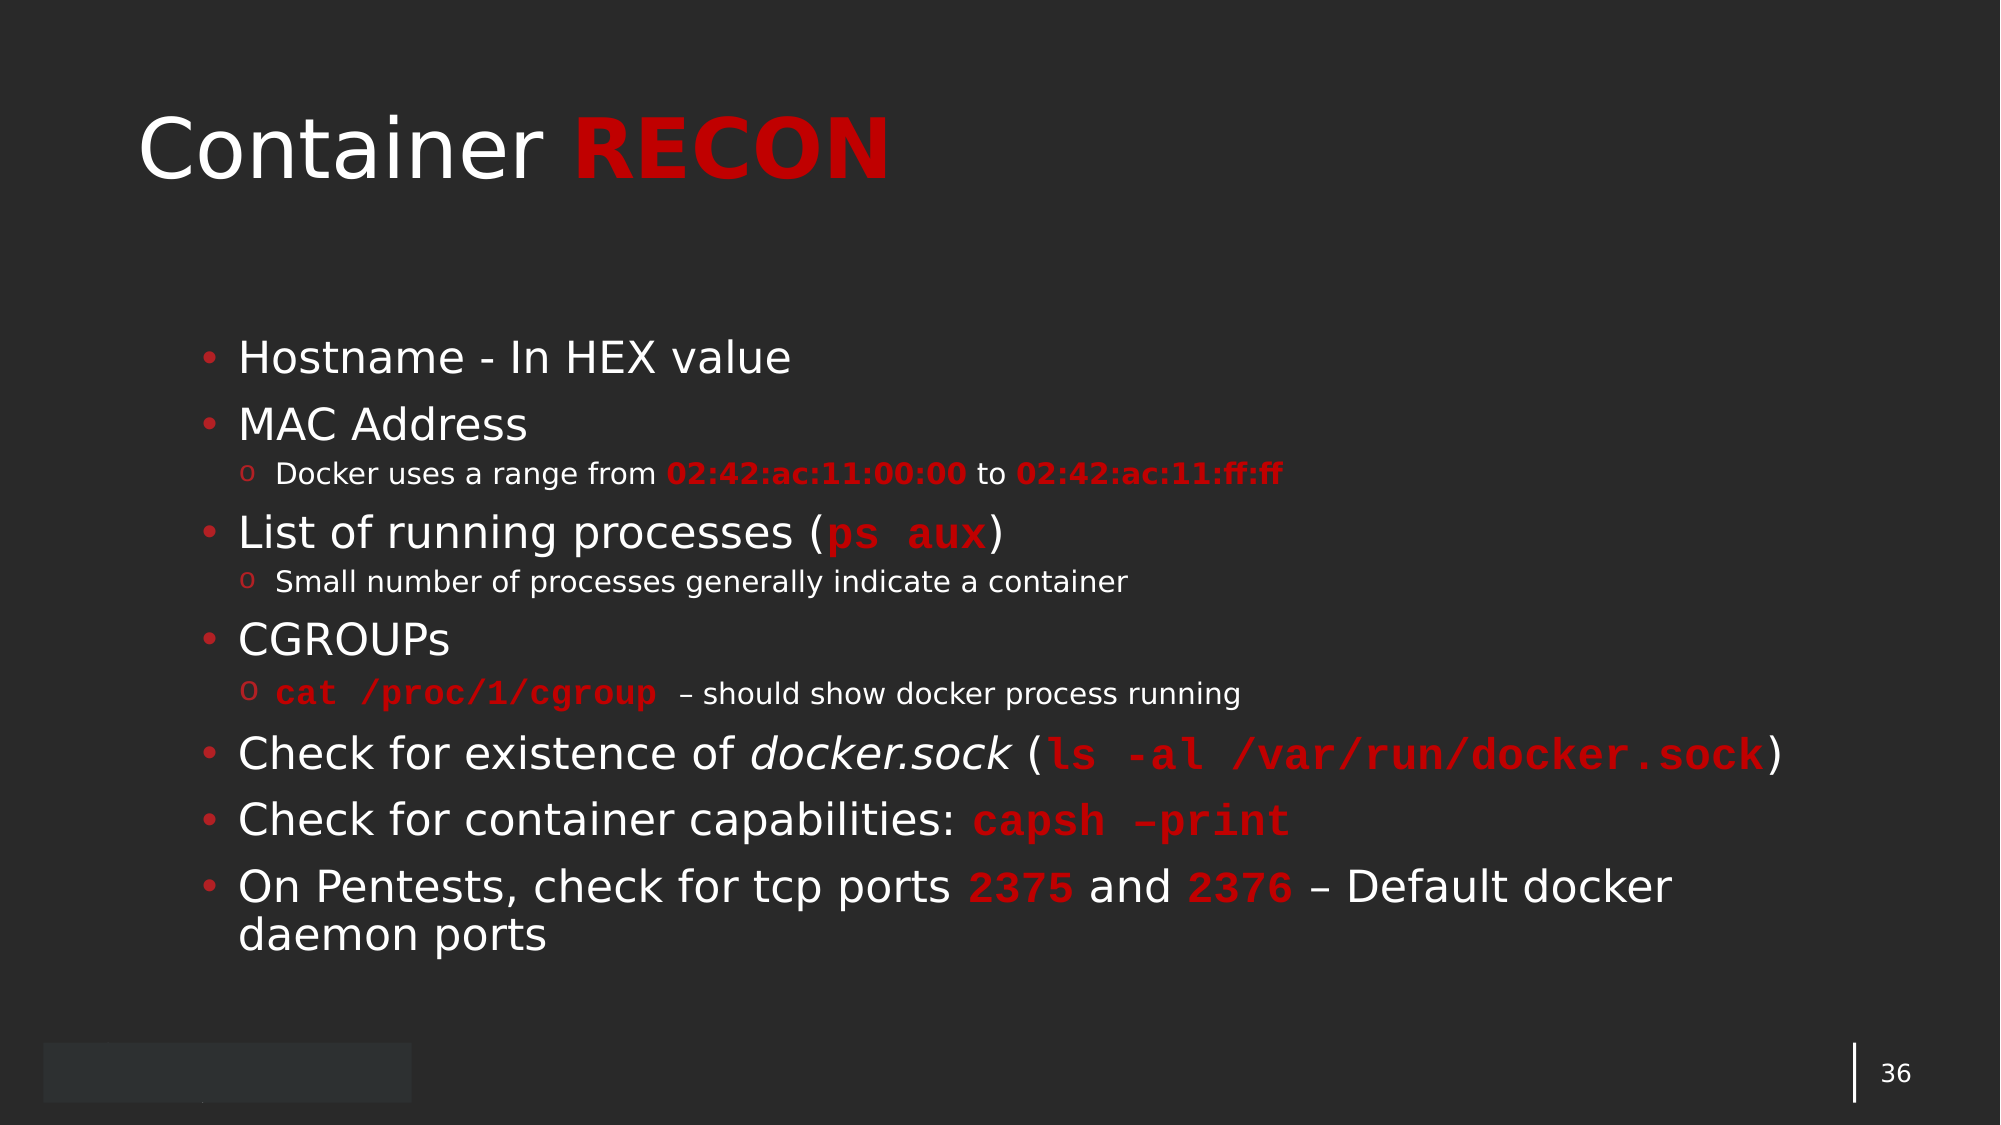

Container RECON
Hostname - In HEX value
MAC Address
Docker uses a range from 02:42:ac:11:00:00 to 02:42:ac:11:ff:ff
List of running processes (ps aux)
Small number of processes generally indicate a container
CGROUPs
cat /proc/1/cgroup – should show docker process running
Check for existence of docker.sock (ls -al /var/run/docker.sock)
Check for container capabilities: capsh –print
On Pentests, check for tcp ports 2375 and 2376 – Default docker daemon ports

36